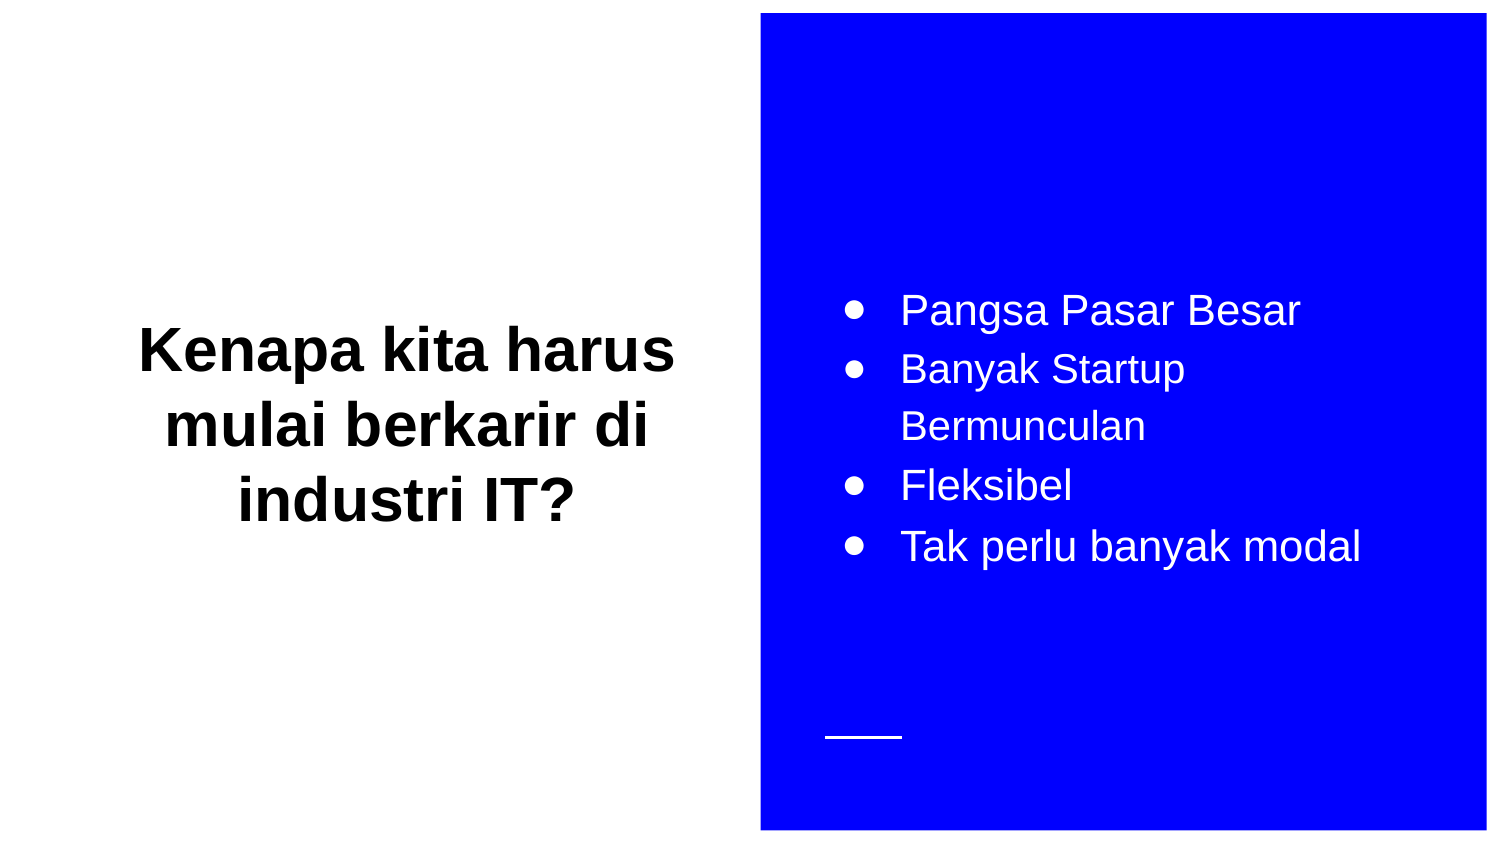

Pangsa Pasar Besar
Banyak Startup Bermunculan
Fleksibel
Tak perlu banyak modal
# Kenapa kita harus mulai berkarir di industri IT?